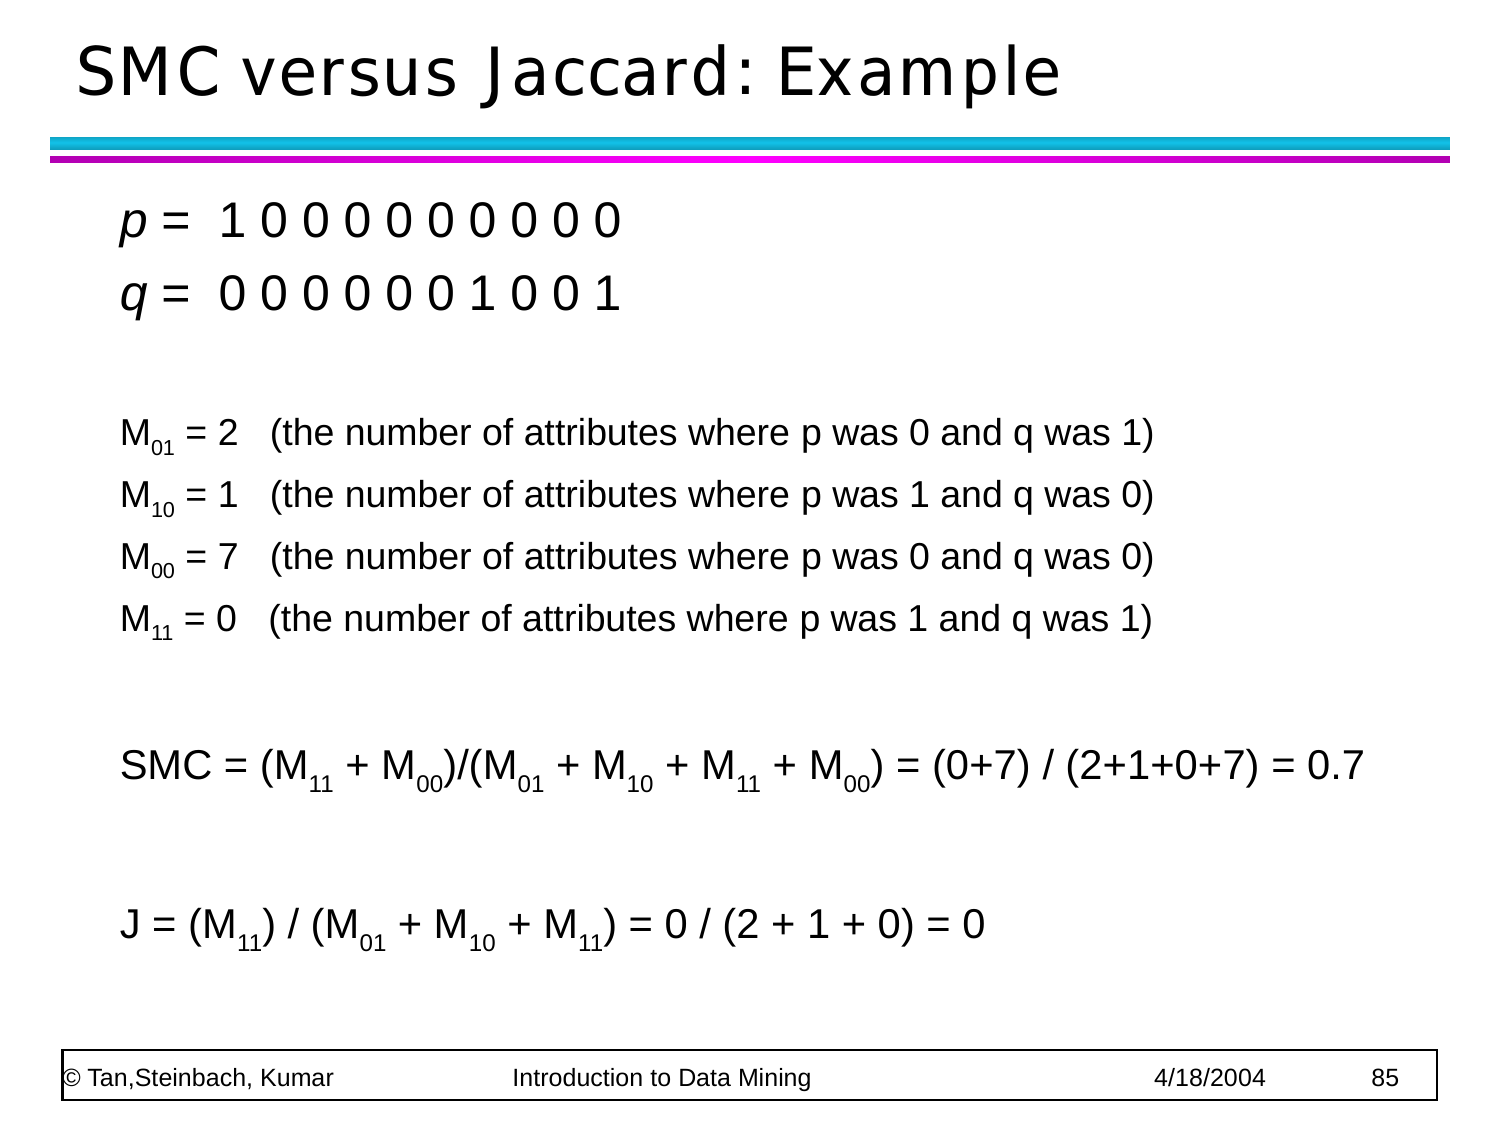

# SMC versus Jaccard: Example
p =  1 0 0 0 0 0 0 0 0 0
q =  0 0 0 0 0 0 1 0 0 1

M01 = 2   (the number of attributes where p was 0 and q was 1)
M10 = 1   (the number of attributes where p was 1 and q was 0)
M00 = 7   (the number of attributes where p was 0 and q was 0)
M11 = 0   (the number of attributes where p was 1 and q was 1)

SMC = (M11 + M00)/(M01 + M10 + M11 + M00) = (0+7) / (2+1+0+7) = 0.7

J = (M11) / (M01 + M10 + M11) = 0 / (2 + 1 + 0) = 0